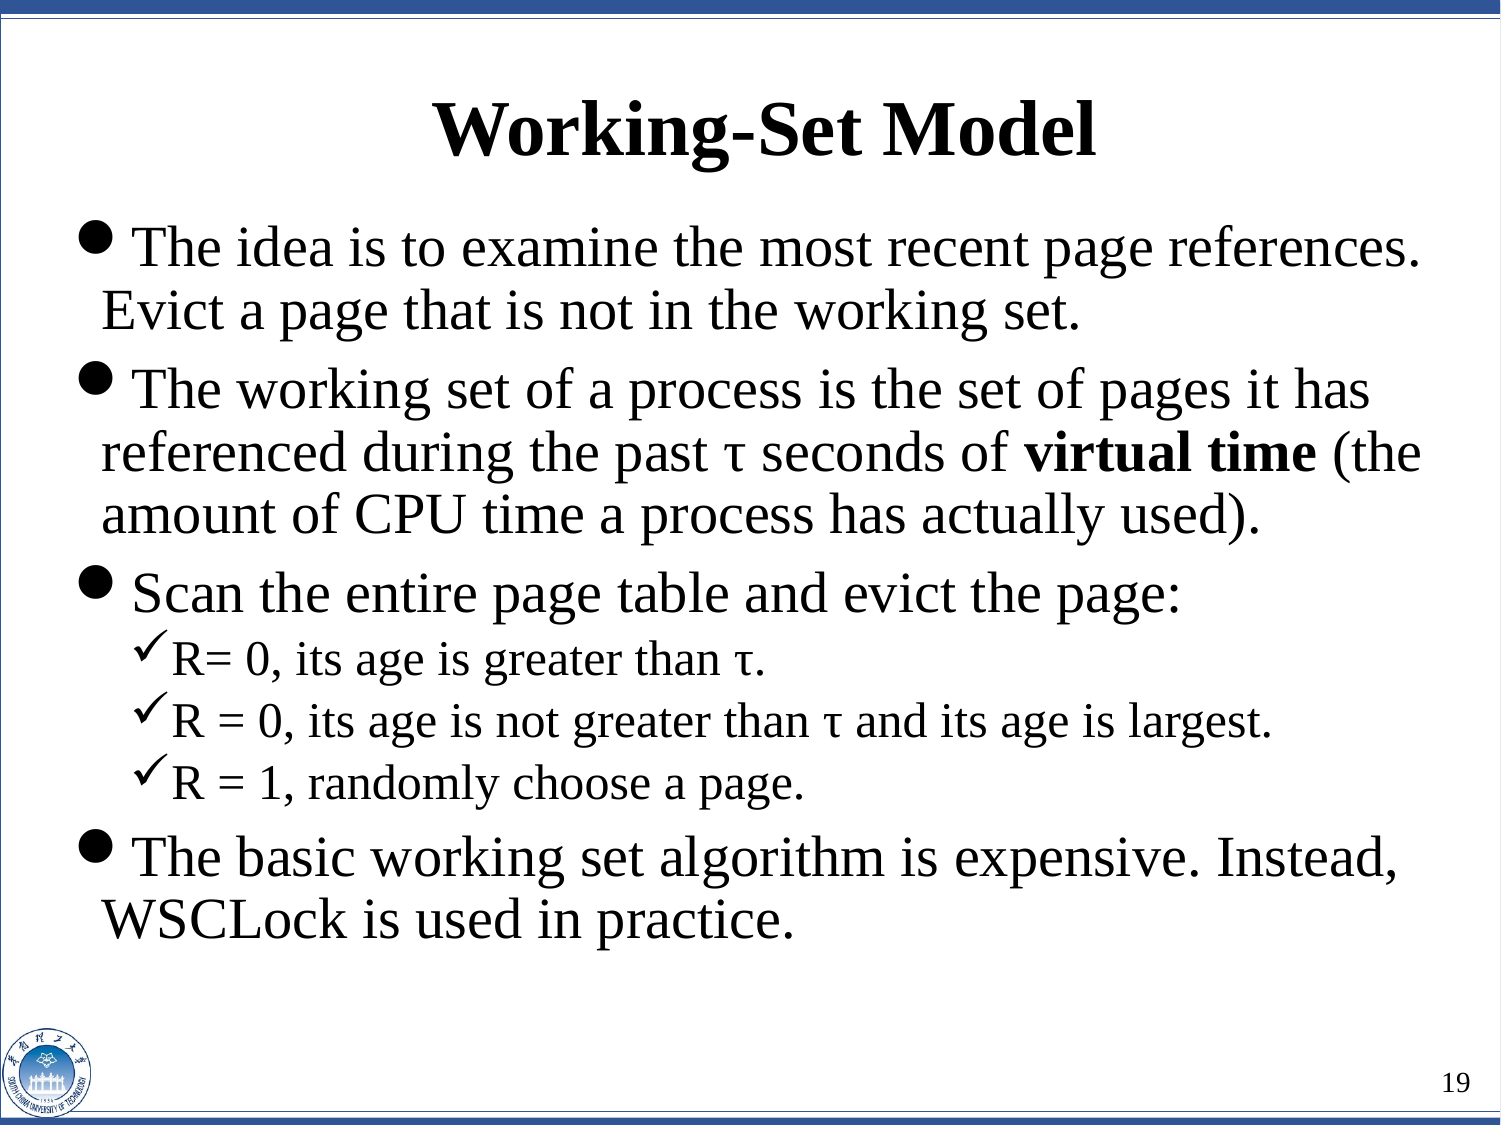

Working-Set Model
The idea is to examine the most recent page references. Evict a page that is not in the working set.
The working set of a process is the set of pages it has referenced during the past τ seconds of virtual time (the amount of CPU time a process has actually used).
Scan the entire page table and evict the page:
R= 0, its age is greater than τ.
R = 0, its age is not greater than τ and its age is largest.
R = 1, randomly choose a page.
The basic working set algorithm is expensive. Instead, WSCLock is used in practice.
19